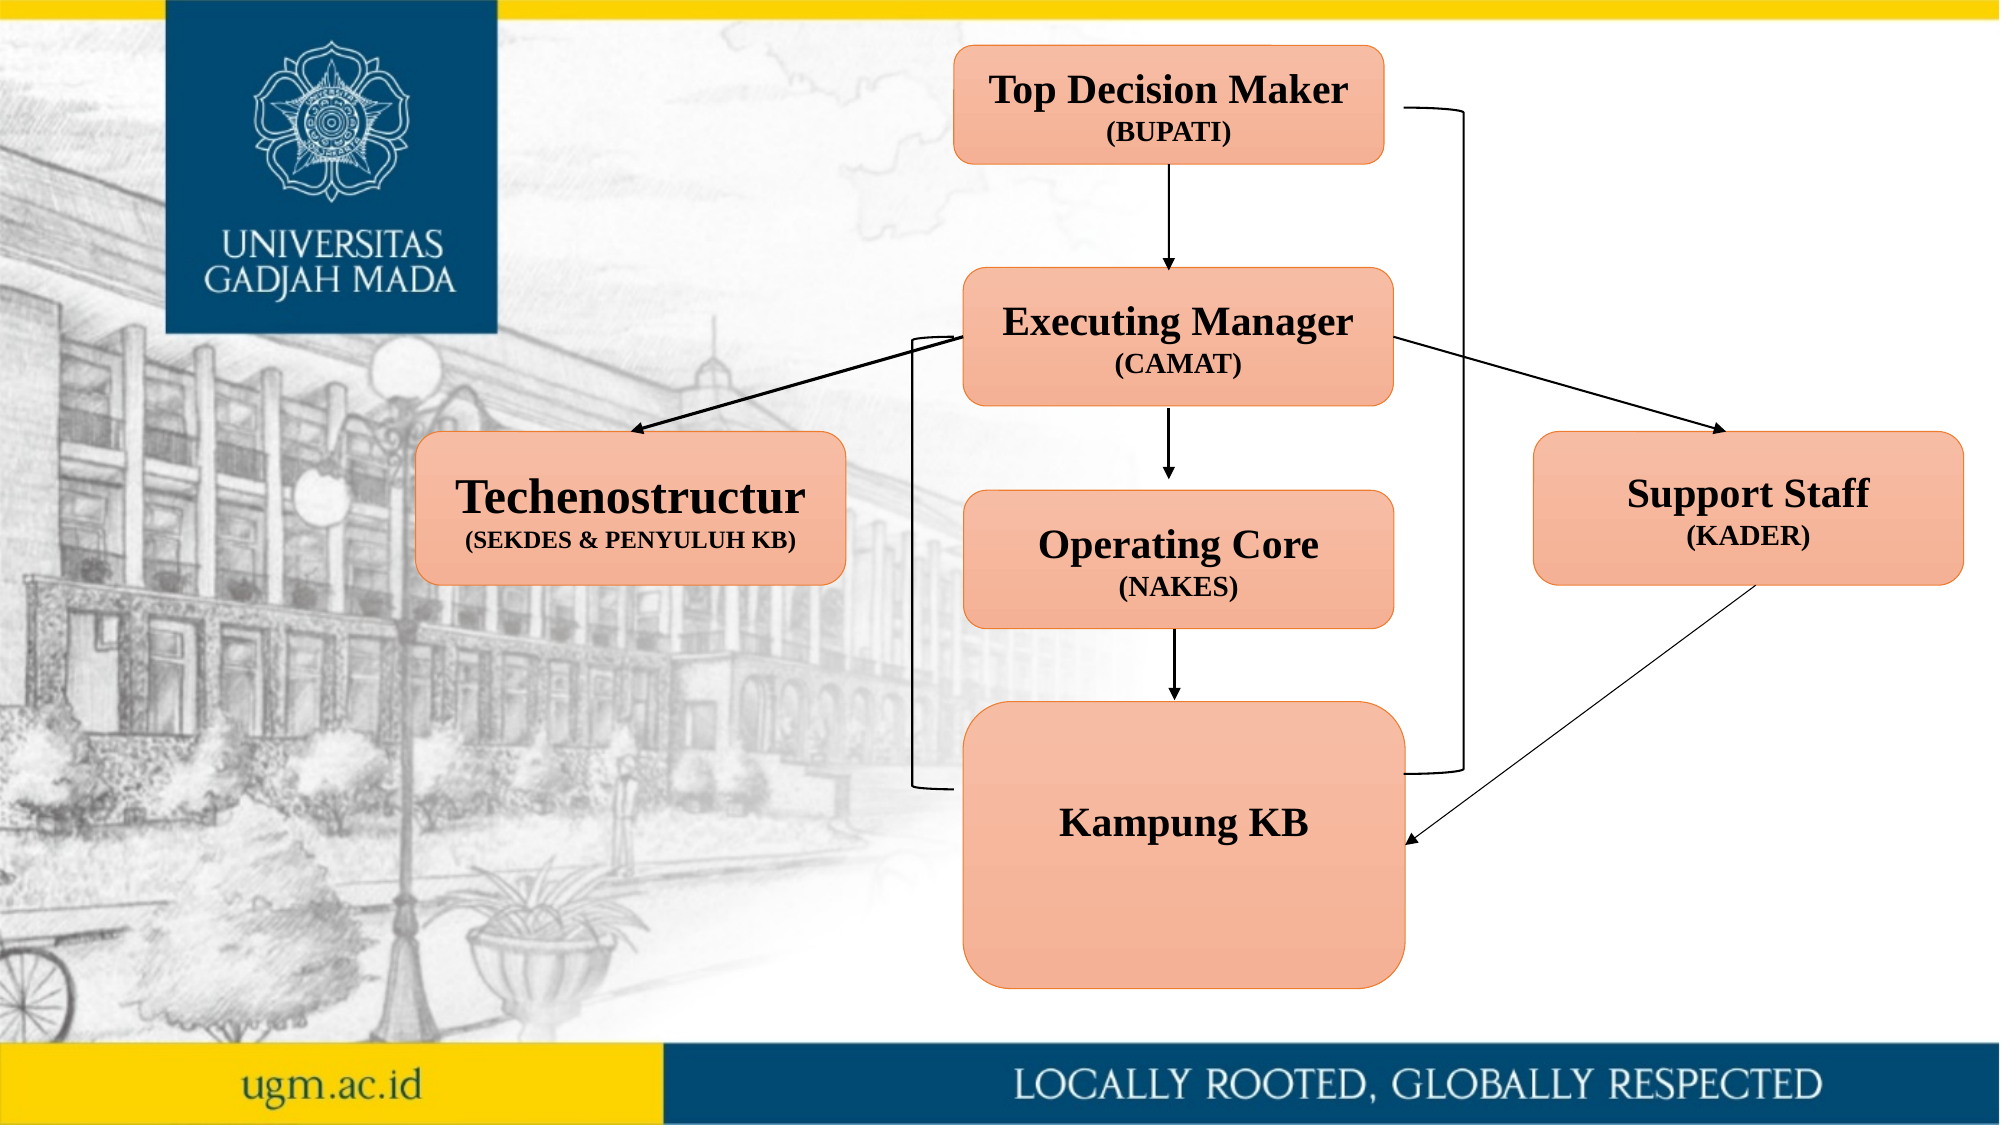

Top Decision Maker
(BUPATI)

Executing Manager
(CAMAT)

Techenostructur
(SEKDES & PENYULUH KB)
Support Staff
(KADER)
Operating Core
(NAKES)
Kampung KB